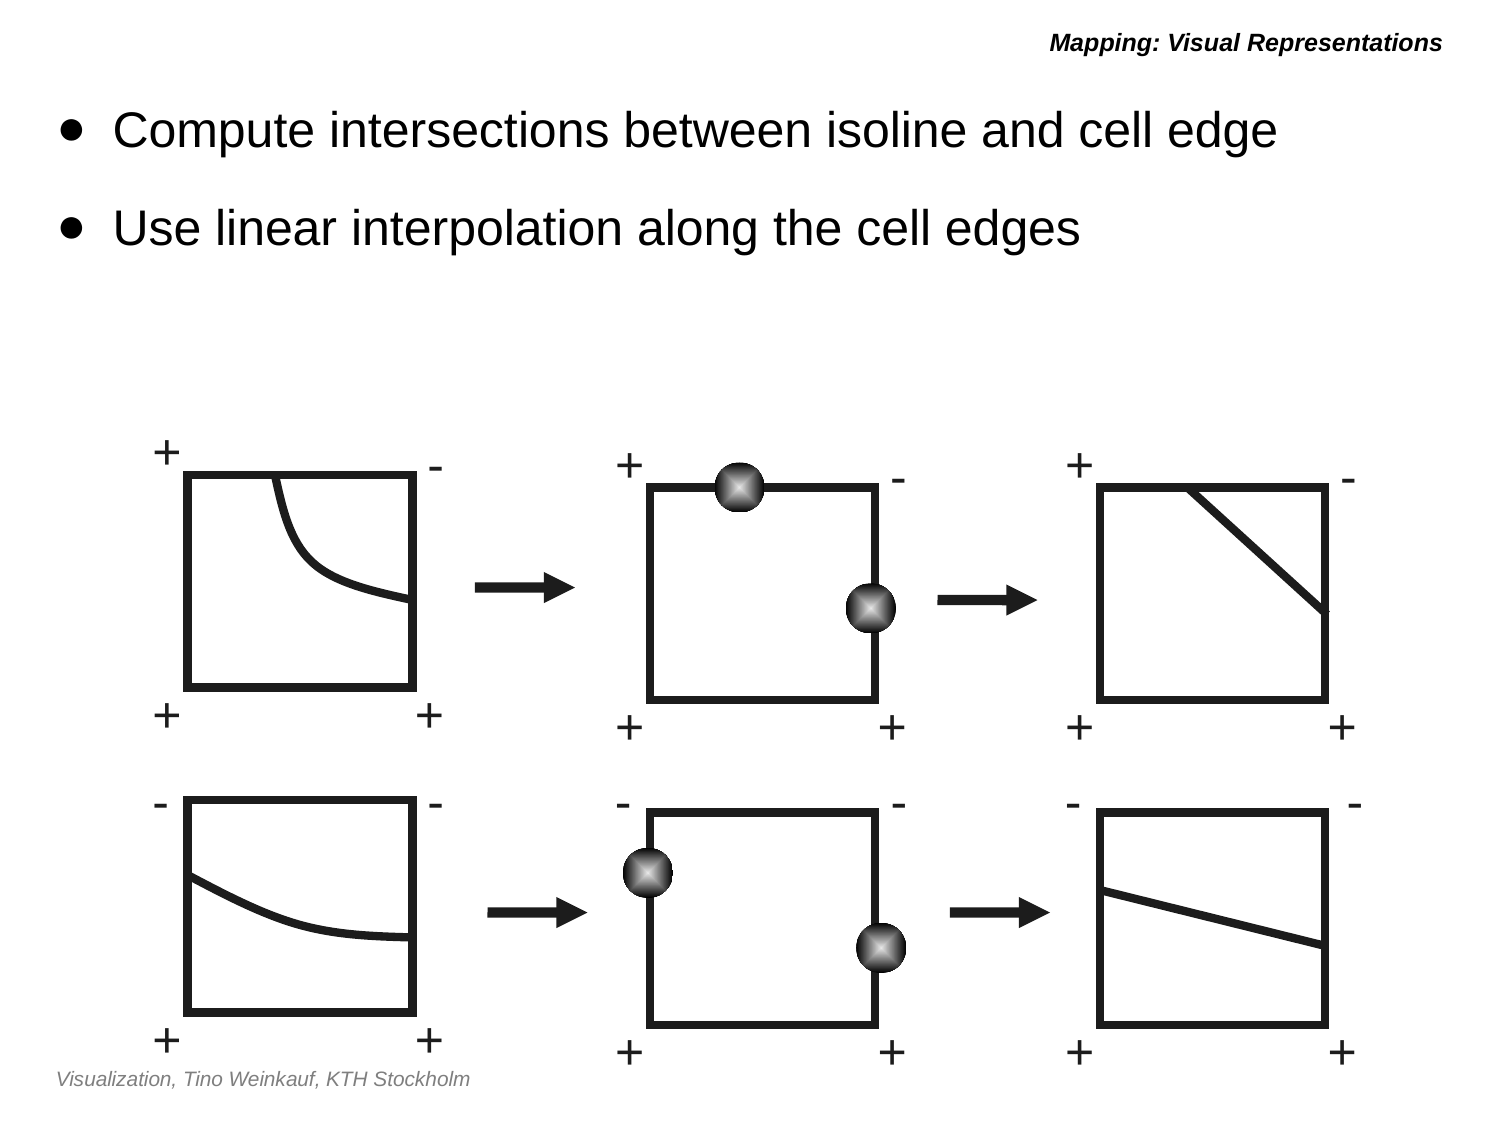

# Mapping: Visual Representations
Compute intersections between isoline and cell edge
Use linear interpolation along the cell edges

+
-
+
+
-
-

+
+
+
+
+
+
-
-
-
-
-
-

+
+
+
+
+
+